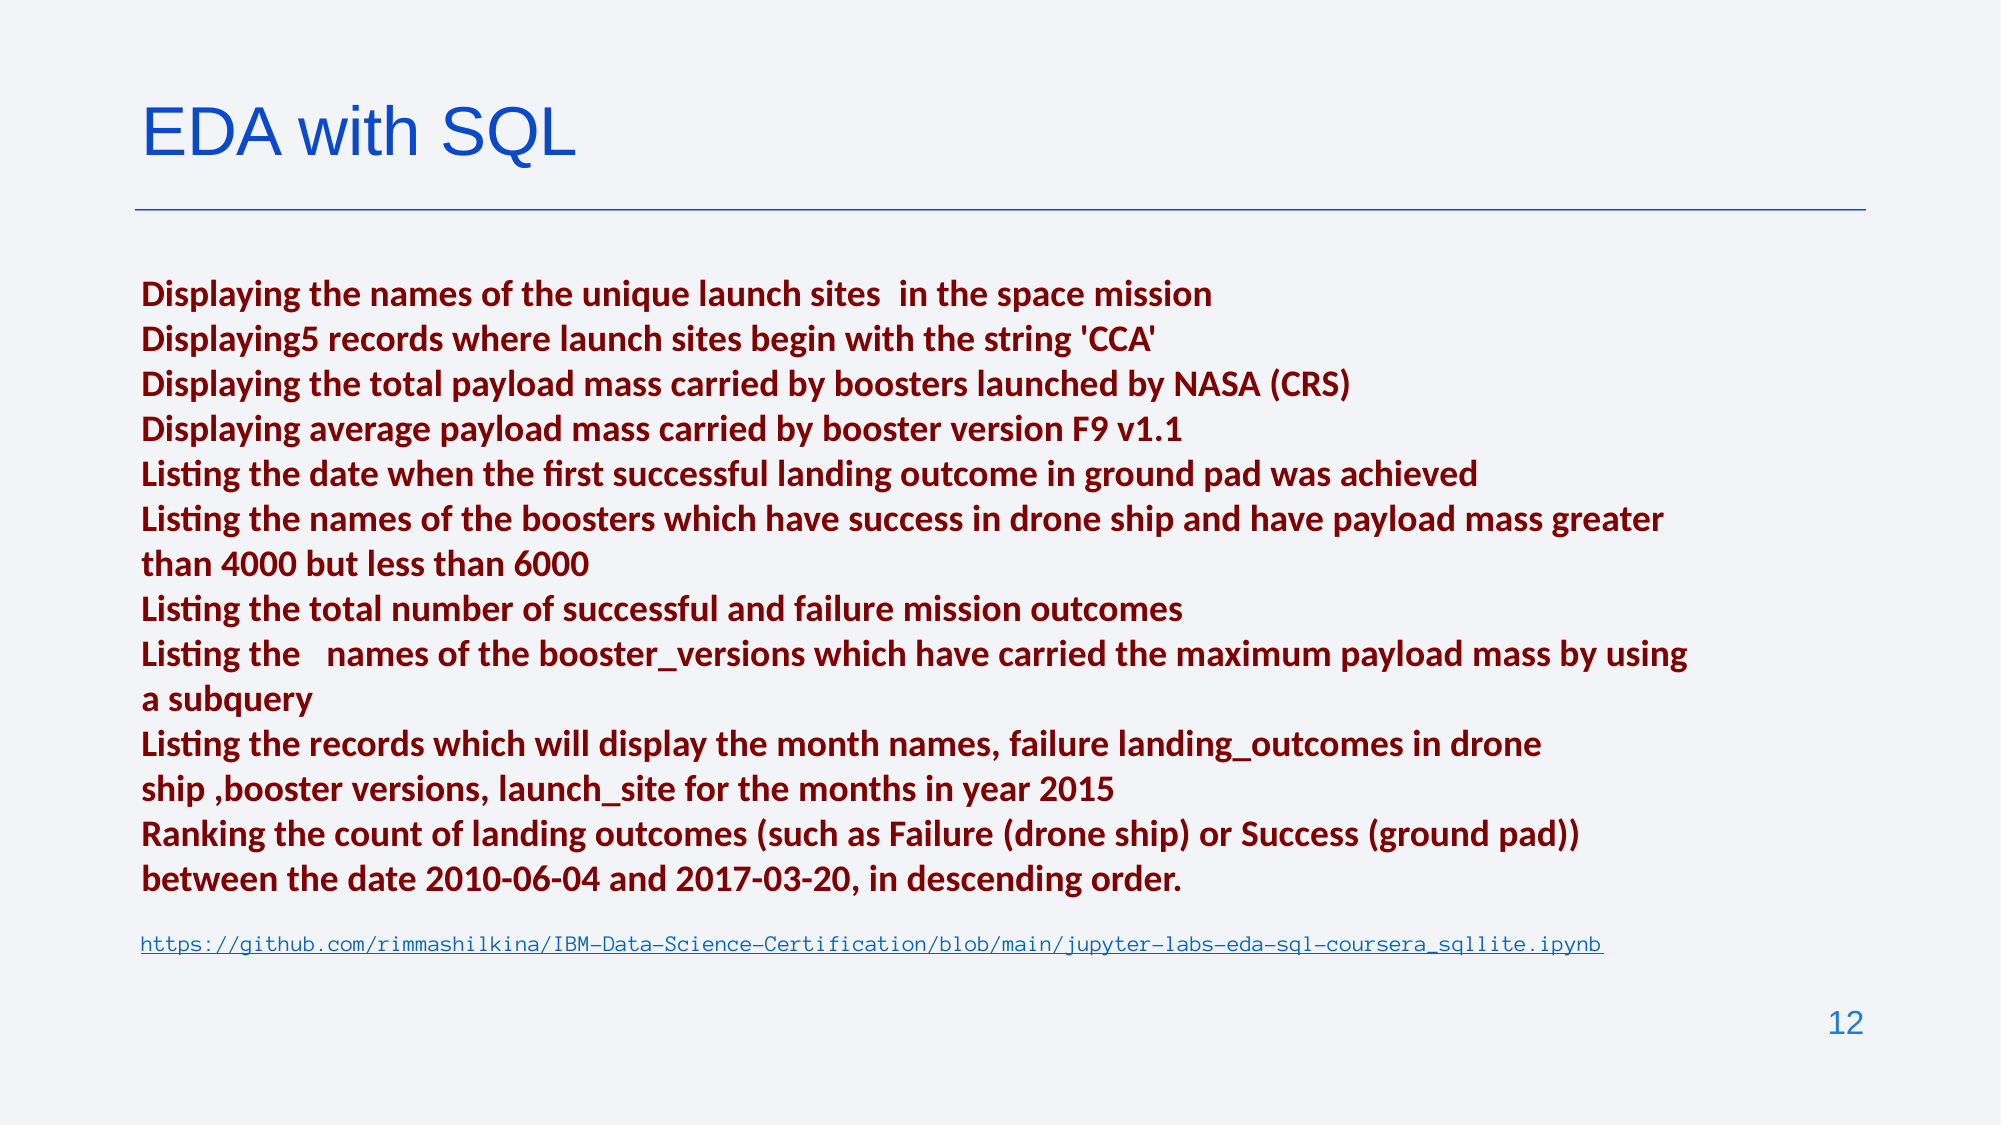

EDA with SQL
Displaying the names of the unique launch sites  in the space mission
Displaying5 records where launch sites begin with the string 'CCA'
Displaying the total payload mass carried by boosters launched by NASA (CRS)
Displaying average payload mass carried by booster version F9 v1.1
Listing the date when the first successful landing outcome in ground pad was achieved
Listing the names of the boosters which have success in drone ship and have payload mass greater than 4000 but less than 6000
Listing the total number of successful and failure mission outcomes
Listing the   names of the booster_versions which have carried the maximum payload mass by using a subquery
Listing the records which will display the month names, failure landing_outcomes in drone ship ,booster versions, launch_site for the months in year 2015
Ranking the count of landing outcomes (such as Failure (drone ship) or Success (ground pad)) between the date 2010-06-04 and 2017-03-20, in descending order.
https://github.com/rimmashilkina/IBM-Data-Science-Certification/blob/main/jupyter-labs-eda-sql-coursera_sqllite.ipynb

Add the GitHub URL of your completed EDA with SQL notebook, as an external reference and peer-review purpose

12